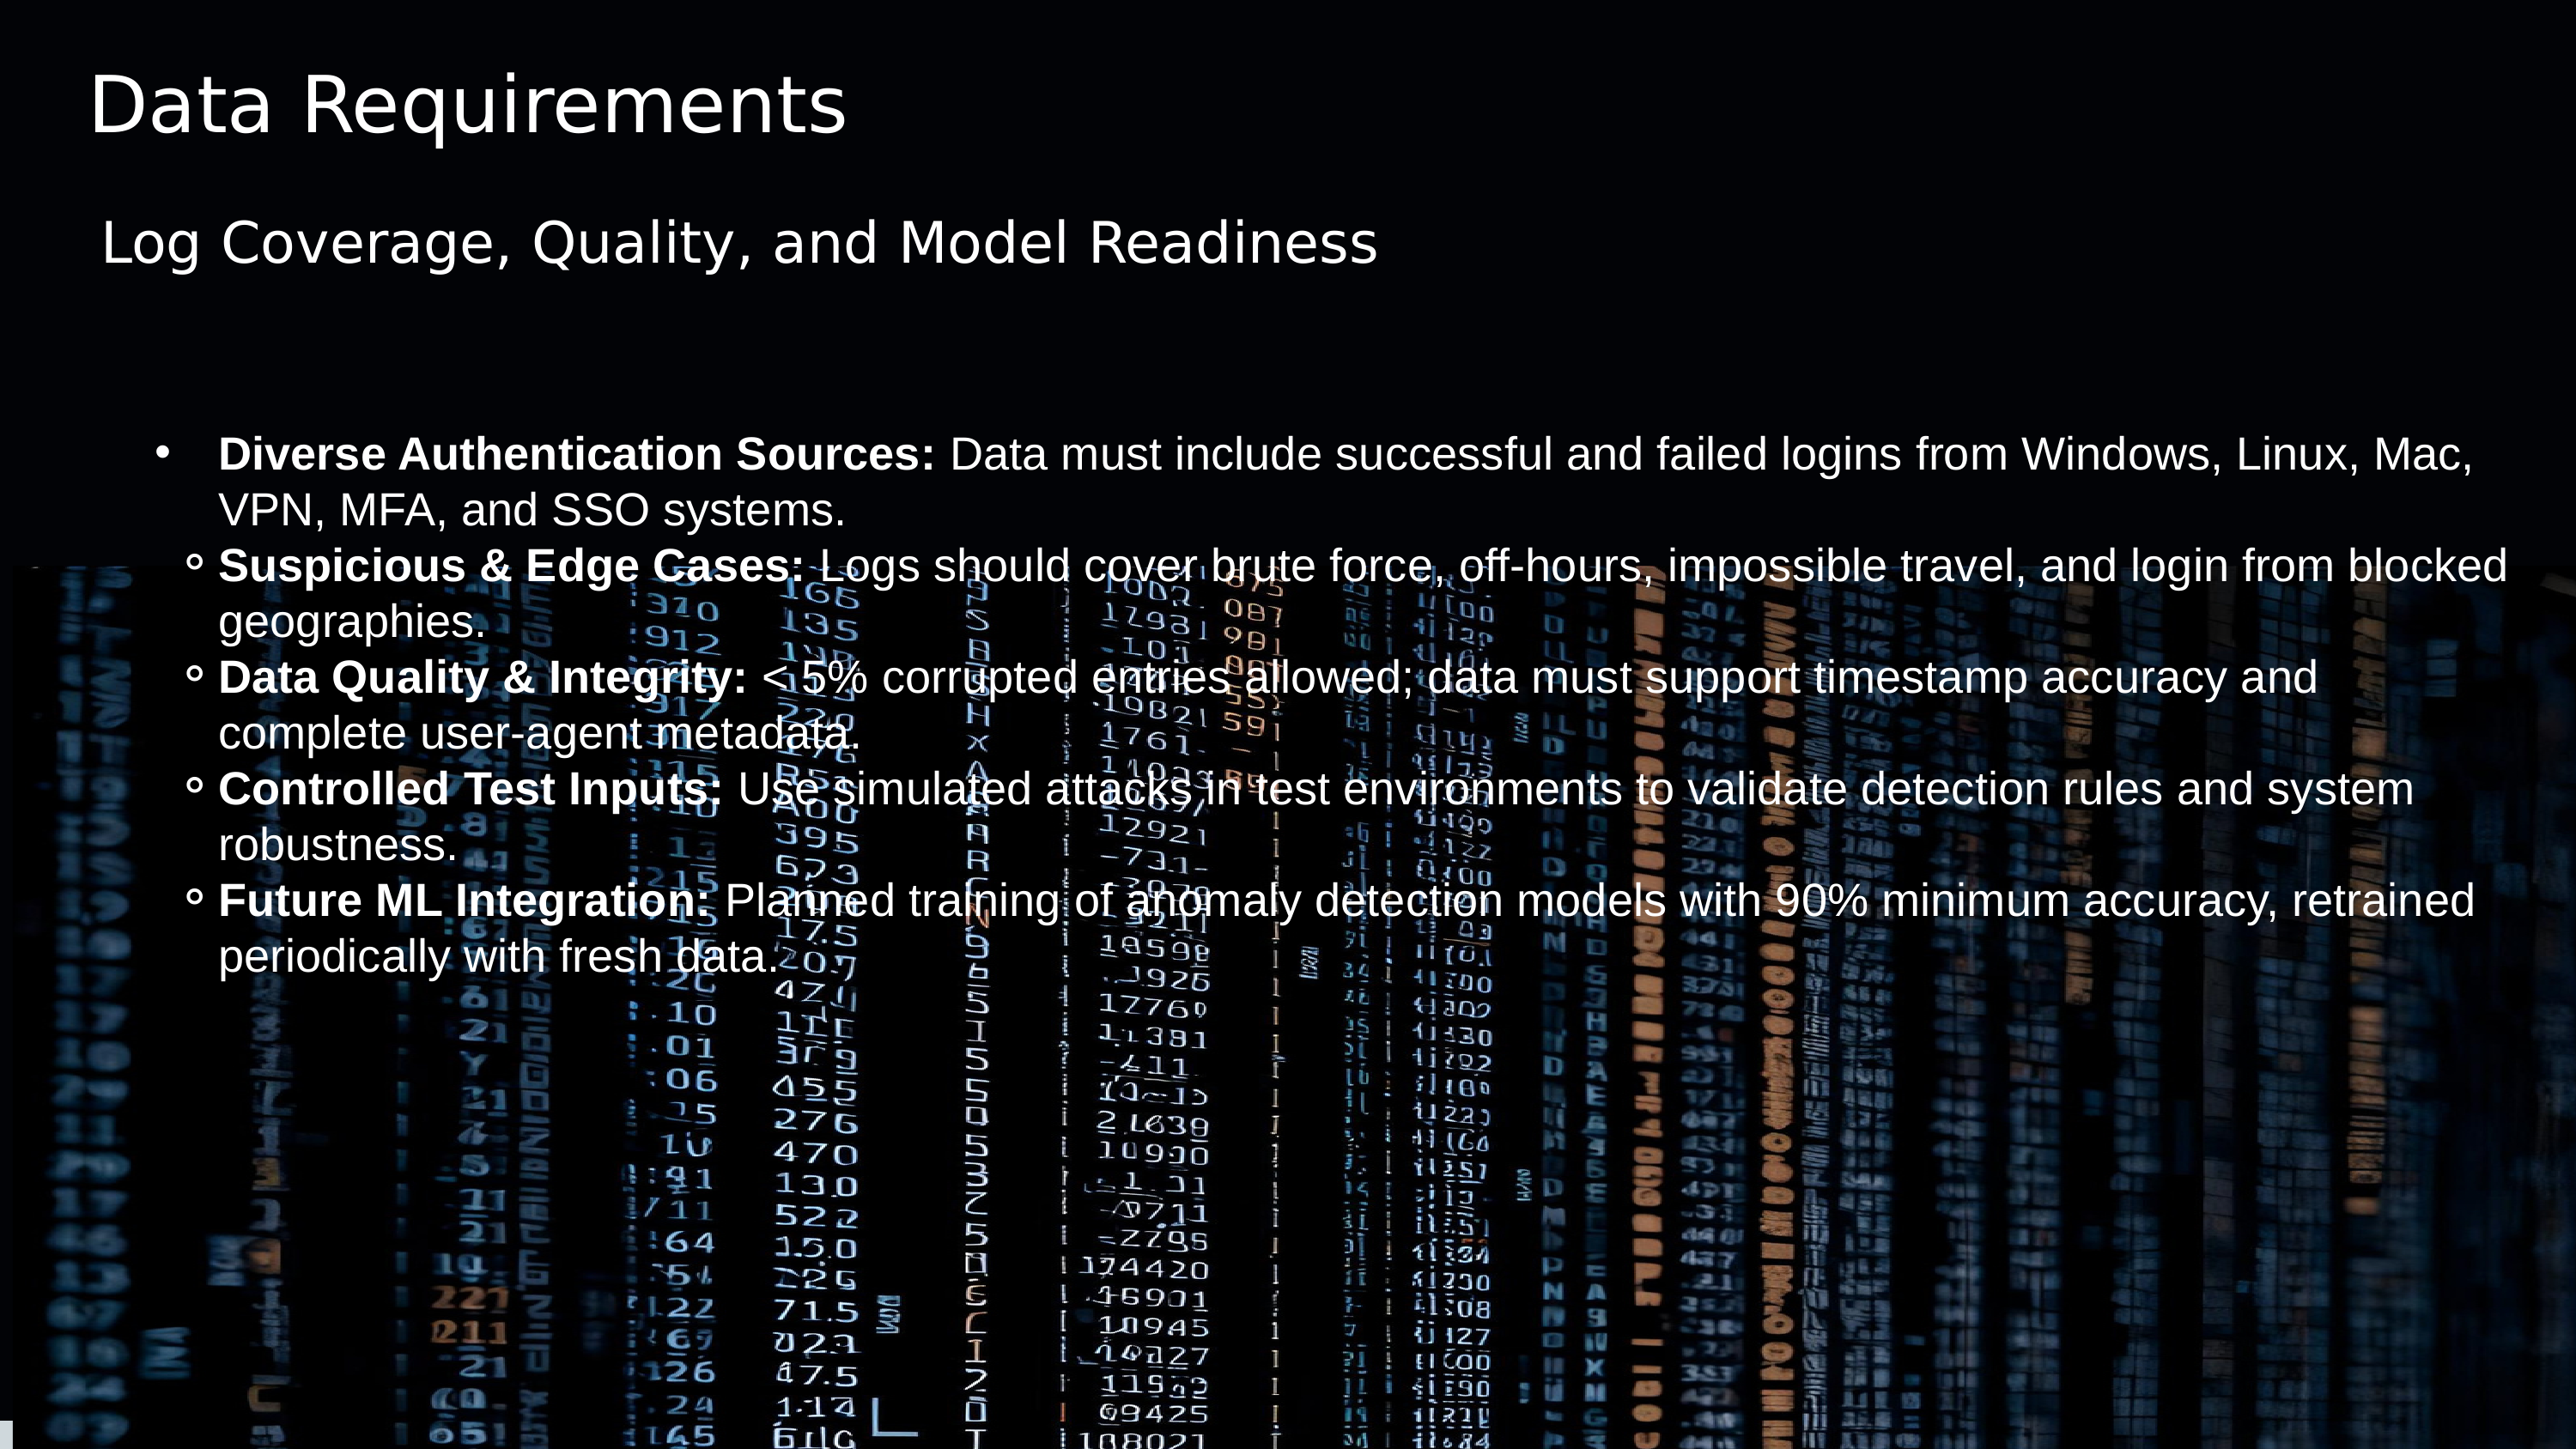

Data Requirements

Log Coverage, Quality, and Model Readiness
Diverse Authentication Sources: Data must include successful and failed logins from Windows, Linux, Mac, VPN, MFA, and SSO systems.
Suspicious & Edge Cases: Logs should cover brute force, off-hours, impossible travel, and login from blocked geographies.
Data Quality & Integrity: < 5% corrupted entries allowed; data must support timestamp accuracy and complete user-agent metadata.
Controlled Test Inputs: Use simulated attacks in test environments to validate detection rules and system robustness.
Future ML Integration: Planned training of anomaly detection models with 90% minimum accuracy, retrained periodically with fresh data.